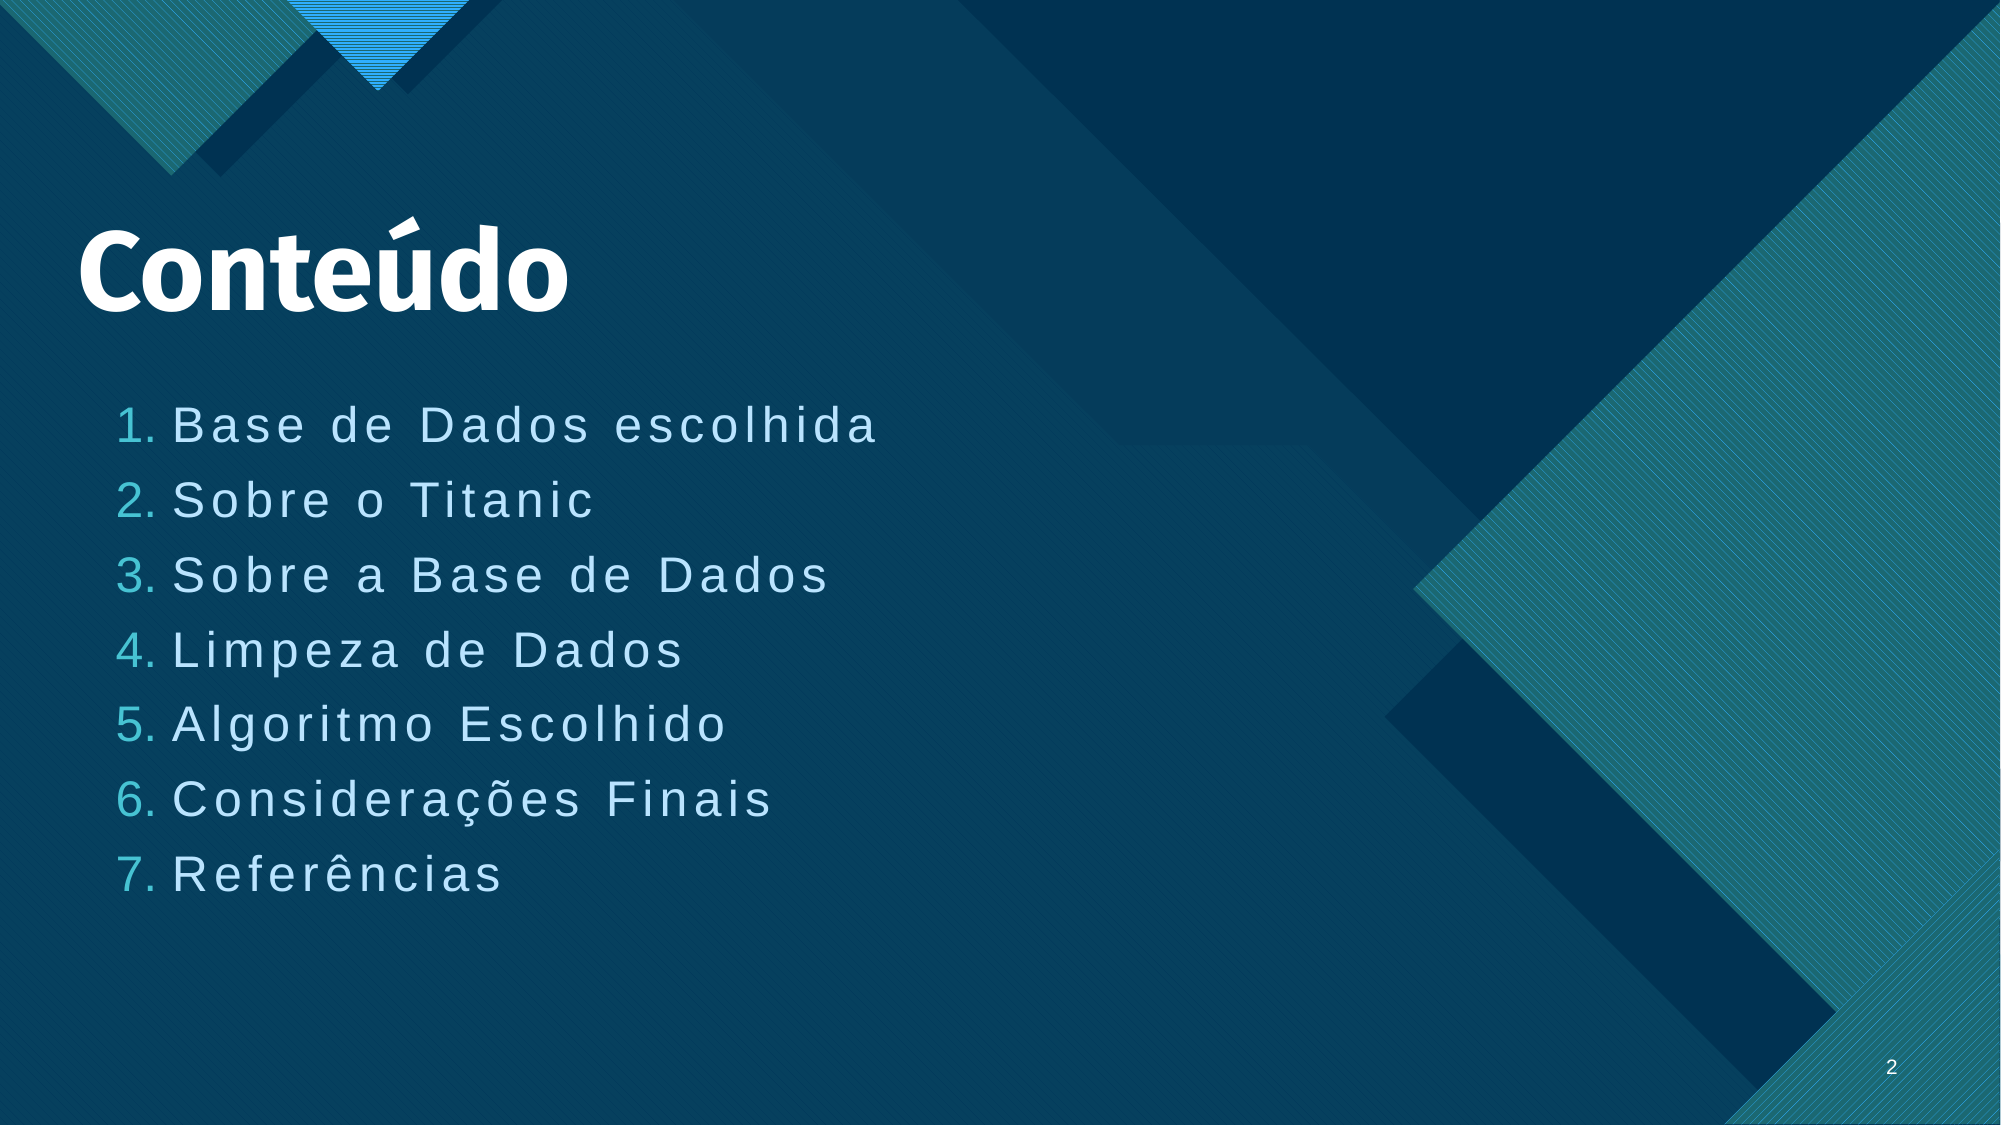

# Conteúdo
Base de Dados escolhida
Sobre o Titanic
Sobre a Base de Dados
Limpeza de Dados
Algoritmo Escolhido
Considerações Finais
Referências
2